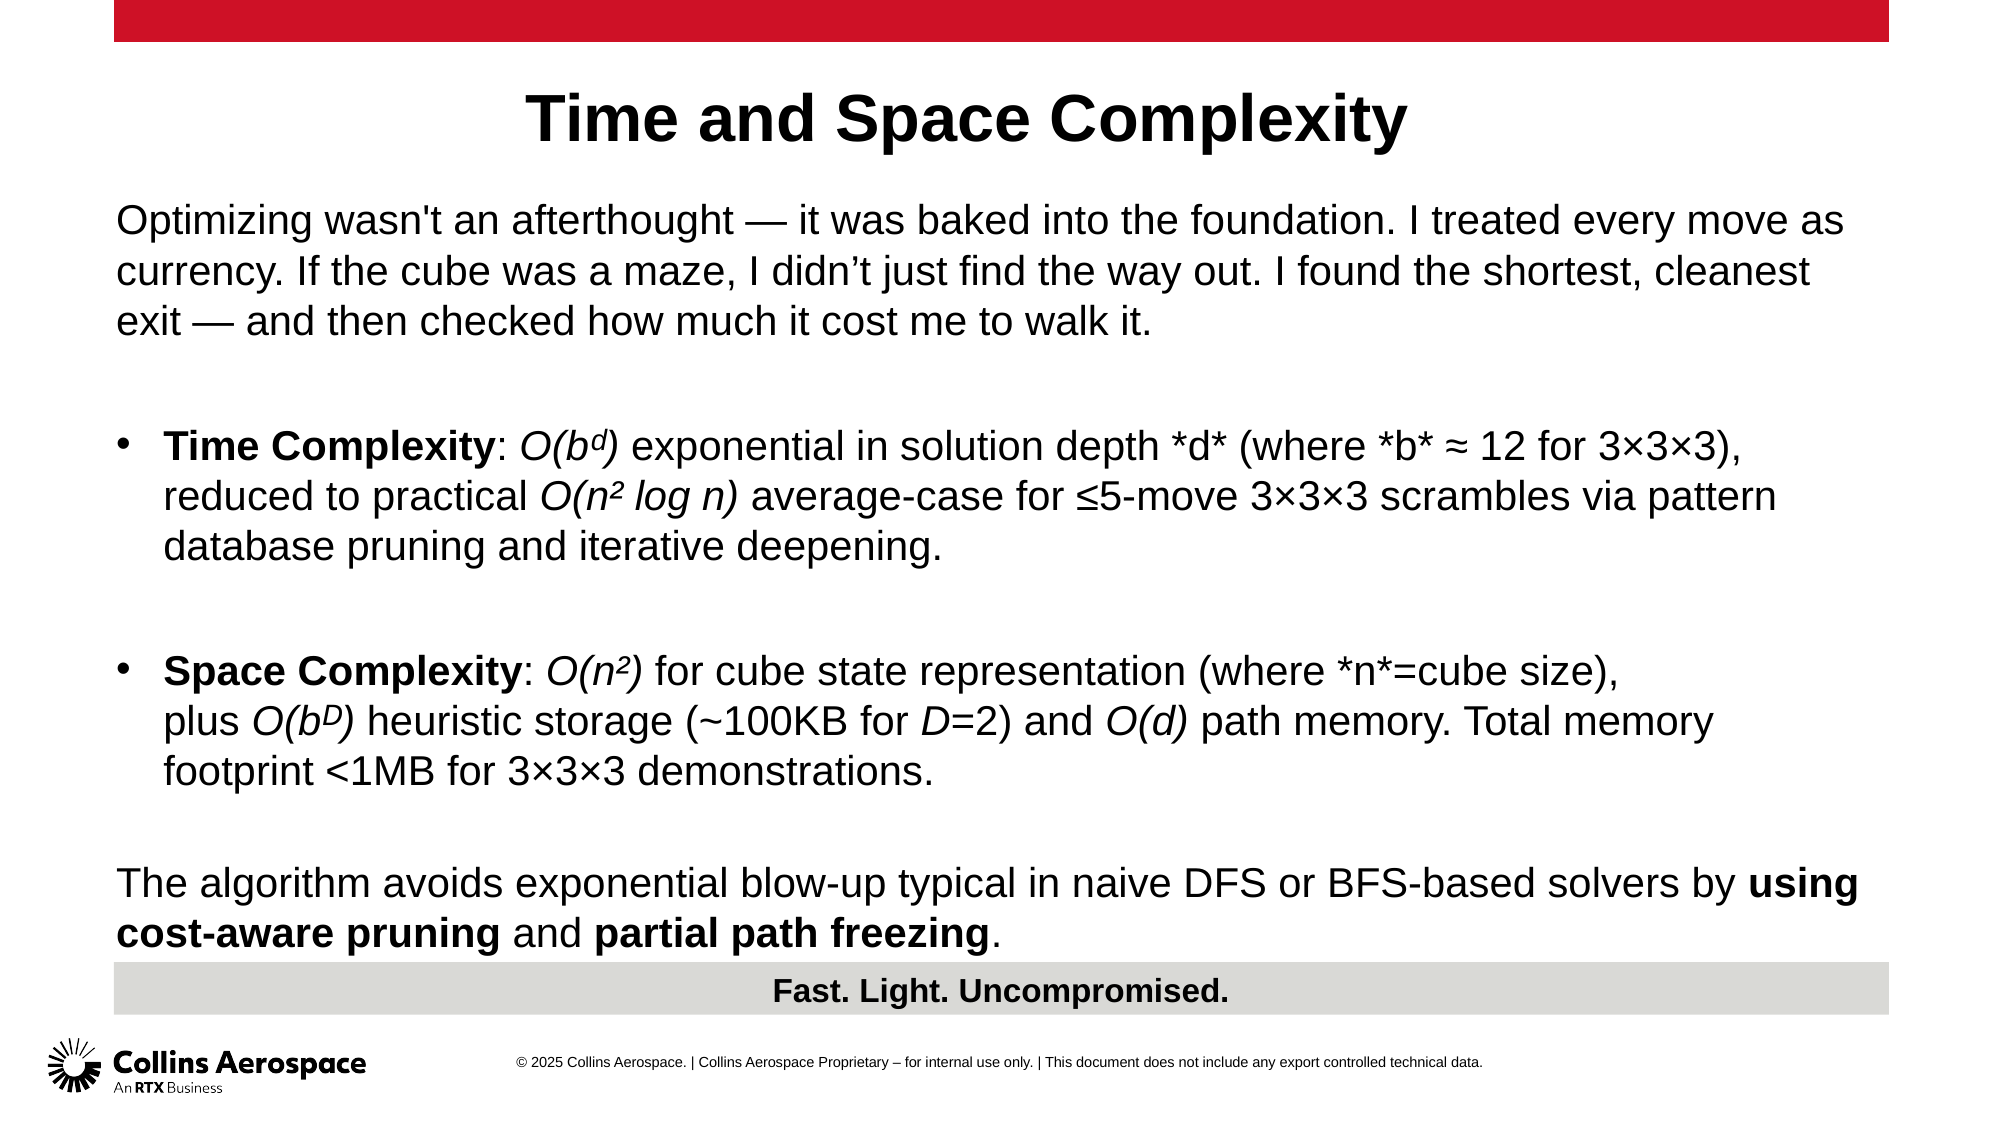

# Time and Space Complexity
Optimizing wasn't an afterthought — it was baked into the foundation. I treated every move as currency. If the cube was a maze, I didn’t just find the way out. I found the shortest, cleanest exit — and then checked how much it cost me to walk it.

Time Complexity: O(bᵈ) exponential in solution depth *d* (where *b* ≈ 12 for 3×3×3), reduced to practical O(n² log n) average-case for ≤5-move 3×3×3 scrambles via pattern database pruning and iterative deepening.

Space Complexity: O(n²) for cube state representation (where *n*=cube size), plus O(bᴰ) heuristic storage (~100KB for D=2) and O(d) path memory. Total memory footprint <1MB for 3×3×3 demonstrations.
The algorithm avoids exponential blow-up typical in naive DFS or BFS-based solvers by using cost-aware pruning and partial path freezing.
Fast. Light. Uncompromised.
© 2025 Collins Aerospace. | Collins Aerospace Proprietary – for internal use only. | This document does not include any export controlled technical data.